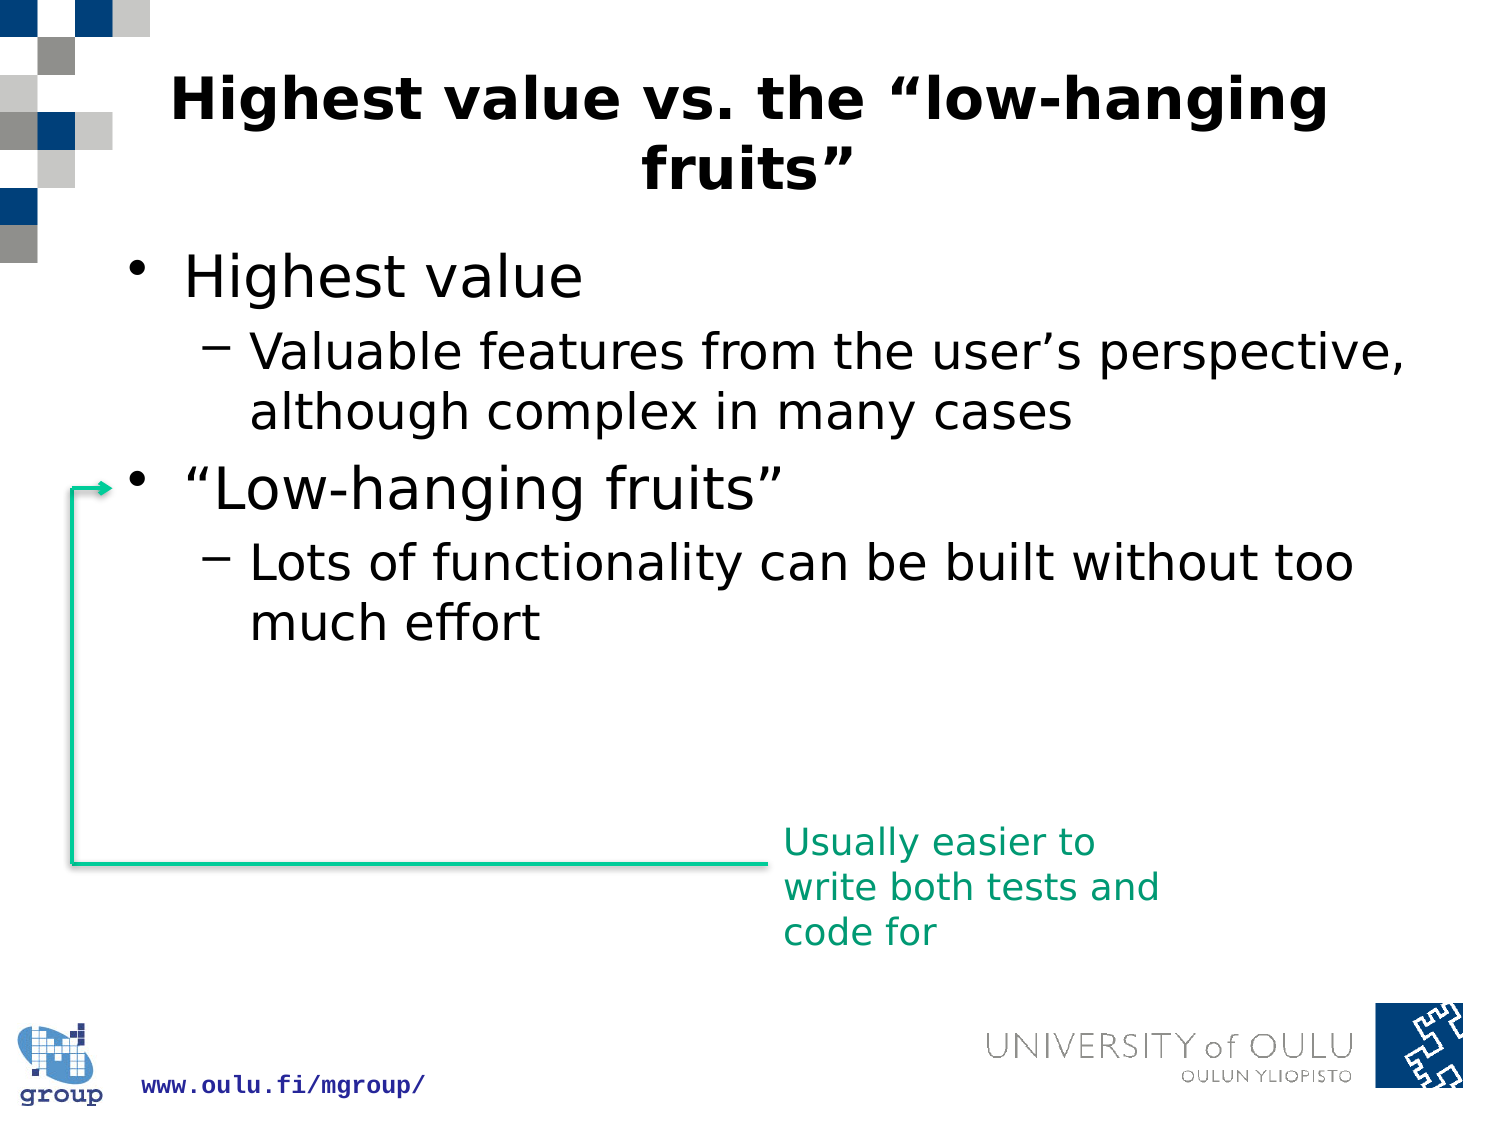

# Highest value vs. the “low-hanging fruits”
Highest value
Valuable features from the user’s perspective, although complex in many cases
“Low-hanging fruits”
Lots of functionality can be built without too much effort
Usually easier to write both tests and code for